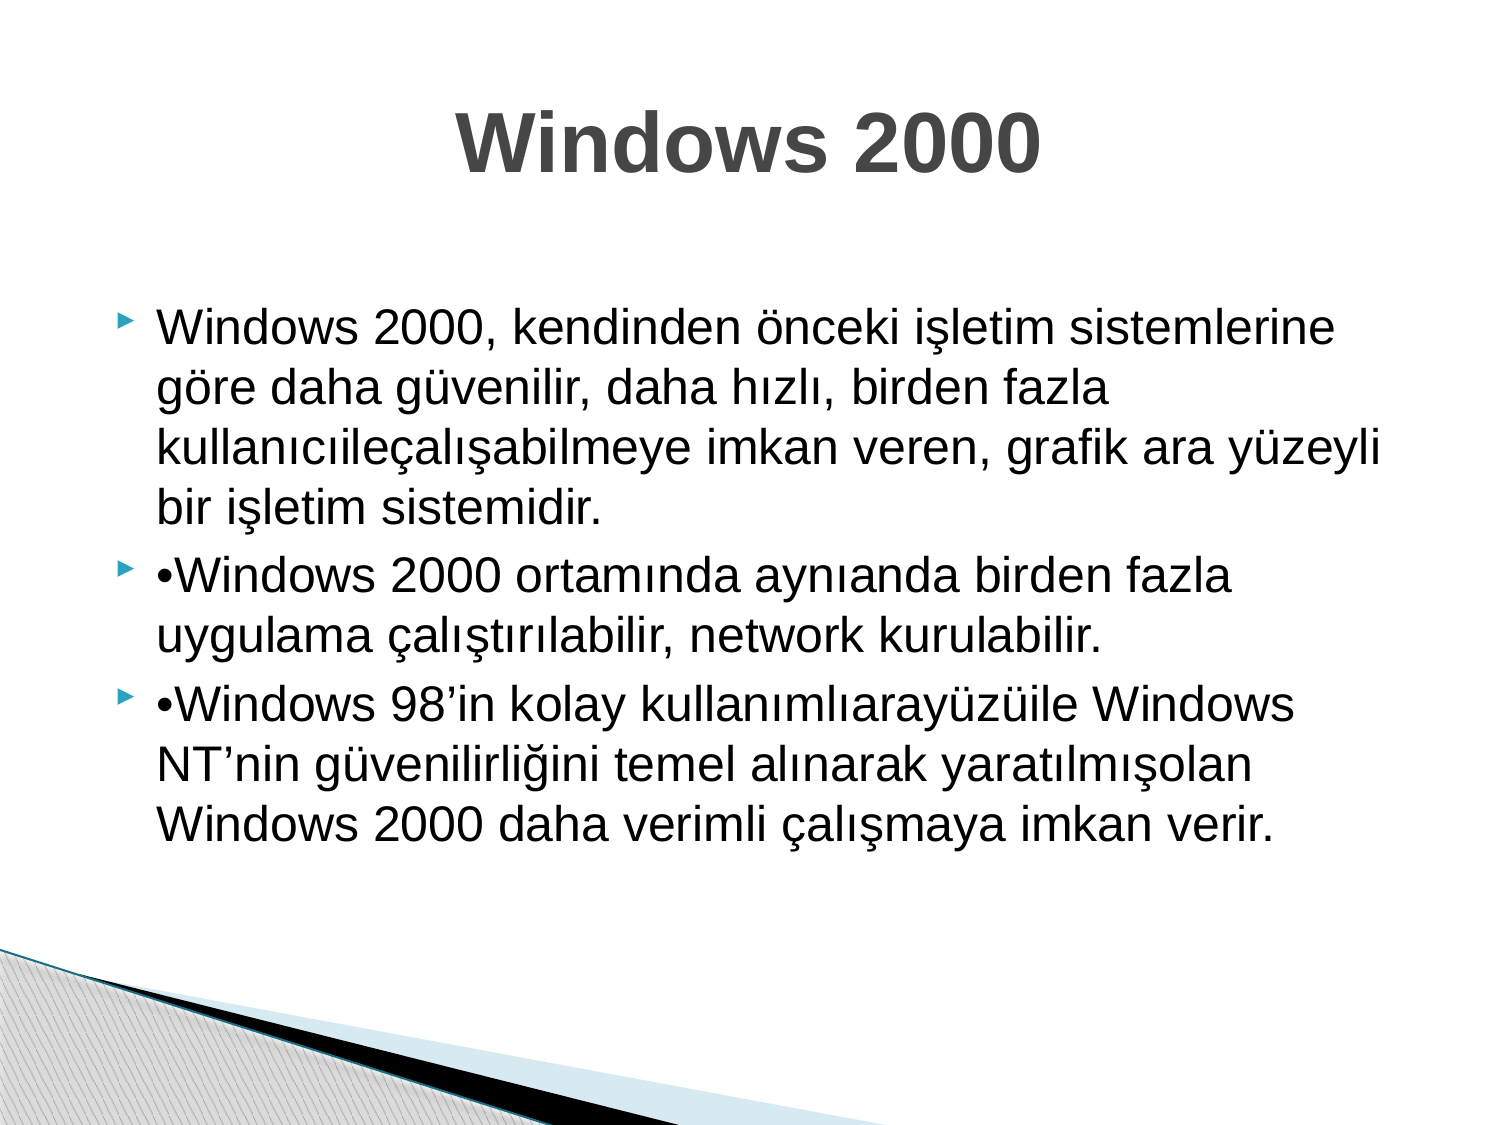

# Windows 2000

Windows 2000, kendinden önceki işletim sistemlerine göre daha güvenilir, daha hızlı, birden fazla kullanıcıileçalışabilmeye imkan veren, grafik ara yüzeyli bir işletim sistemidir.
•Windows 2000 ortamında aynıanda birden fazla uygulama çalıştırılabilir, network kurulabilir.
•Windows 98’in kolay kullanımlıarayüzüile Windows NT’nin güvenilirliğini temel alınarak yaratılmışolan Windows 2000 daha verimli çalışmaya imkan verir.